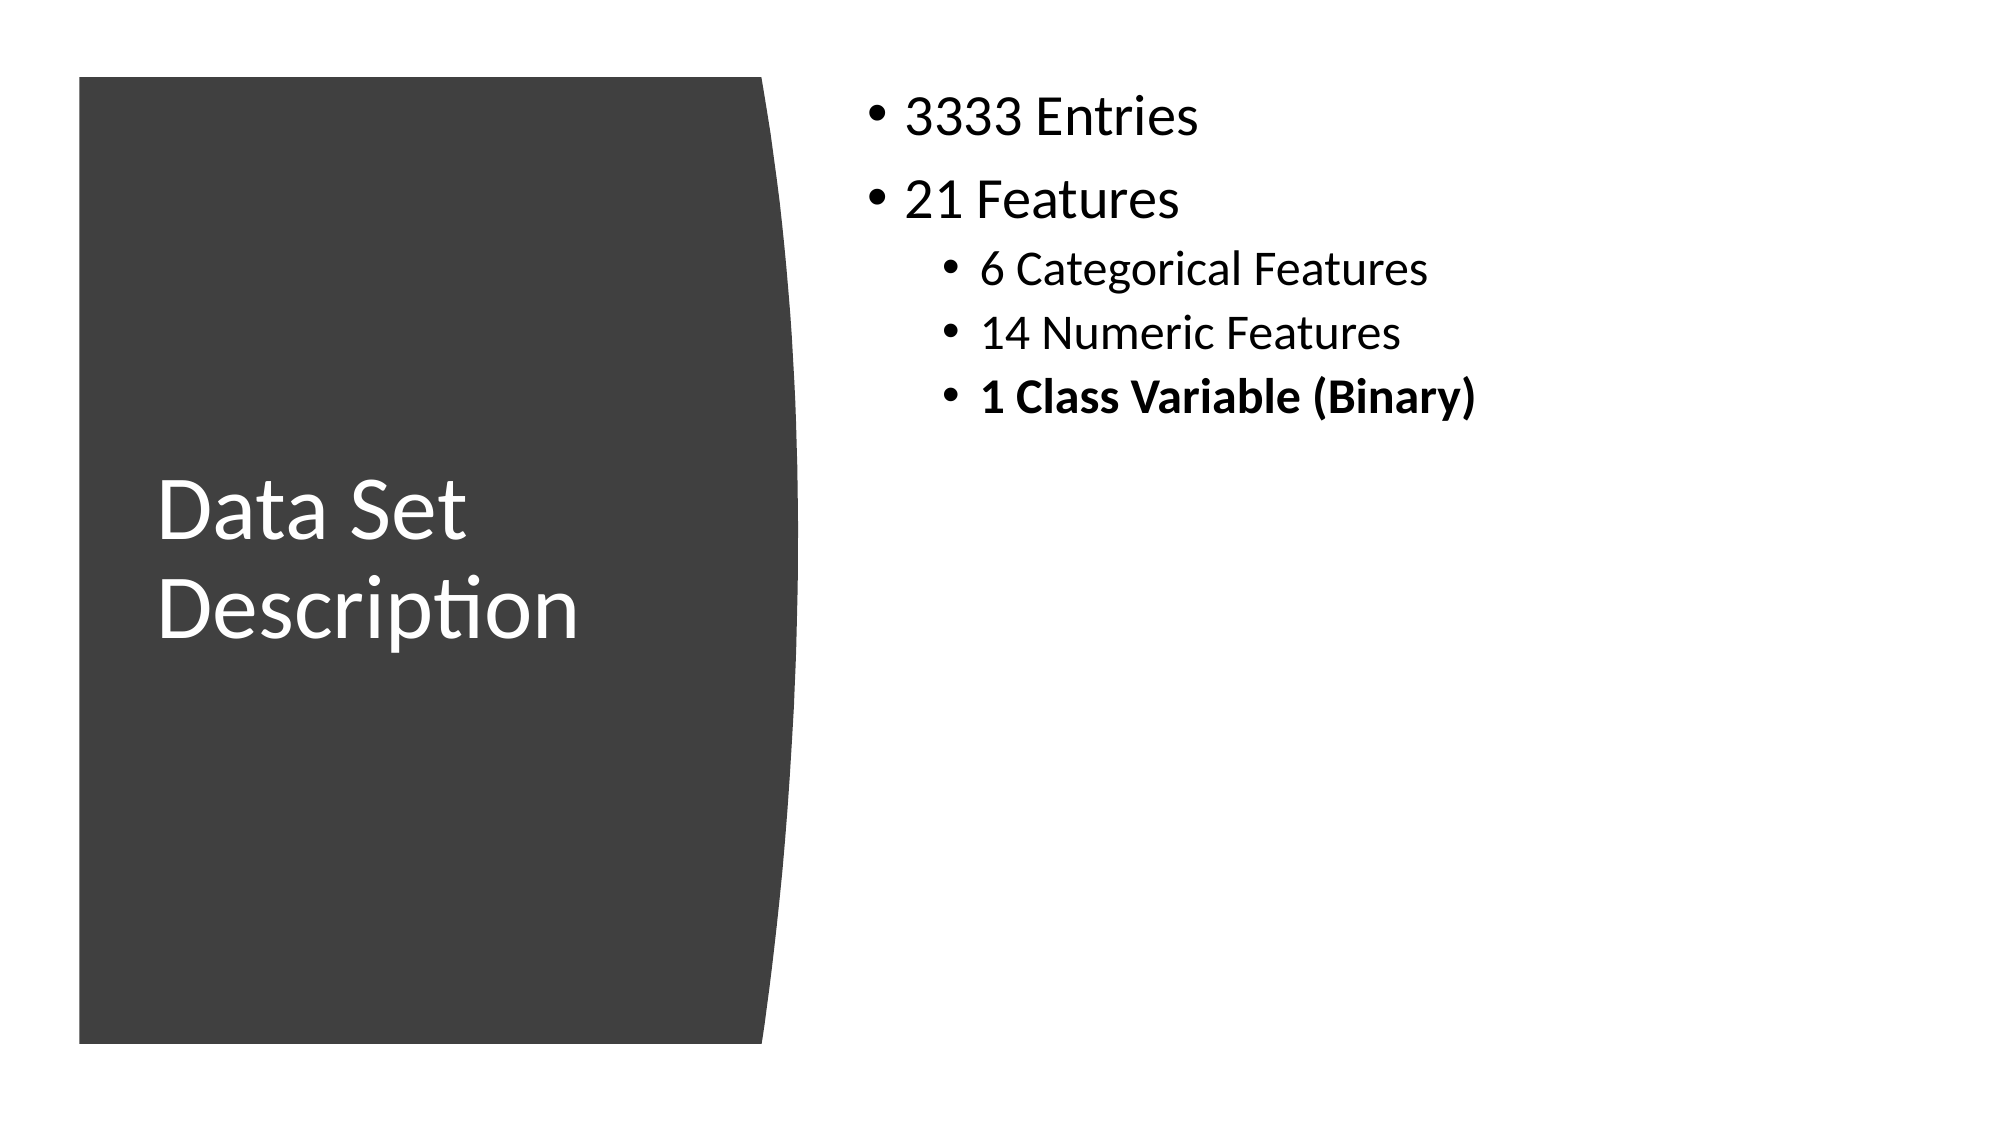

3333 Entries
21 Features
6 Categorical Features
14 Numeric Features
1 Class Variable (Binary)

# Data Set Description